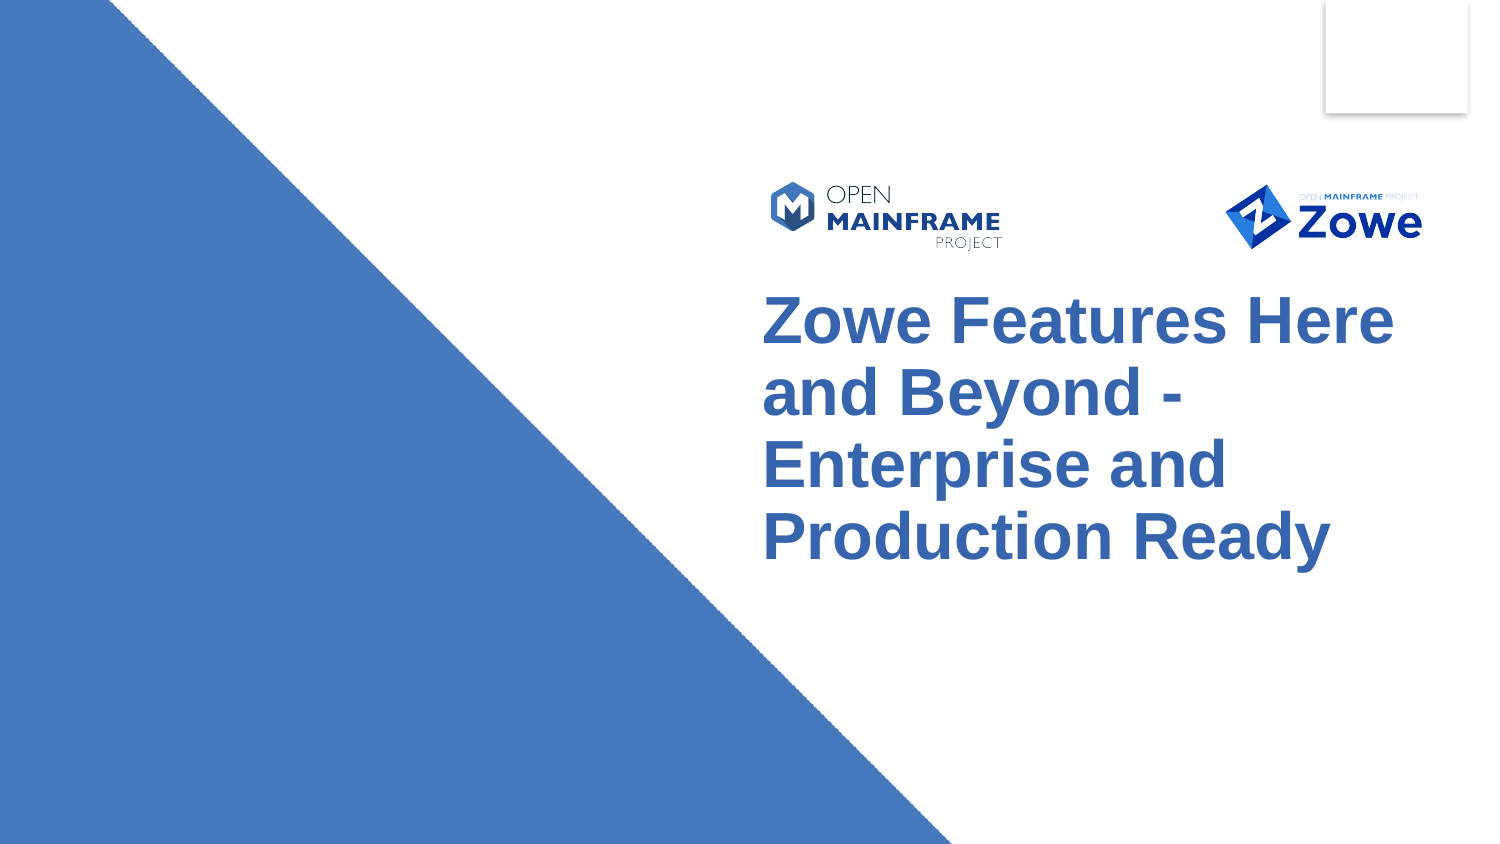

# Zowe Features Here and Beyond -  Enterprise and Production Ready